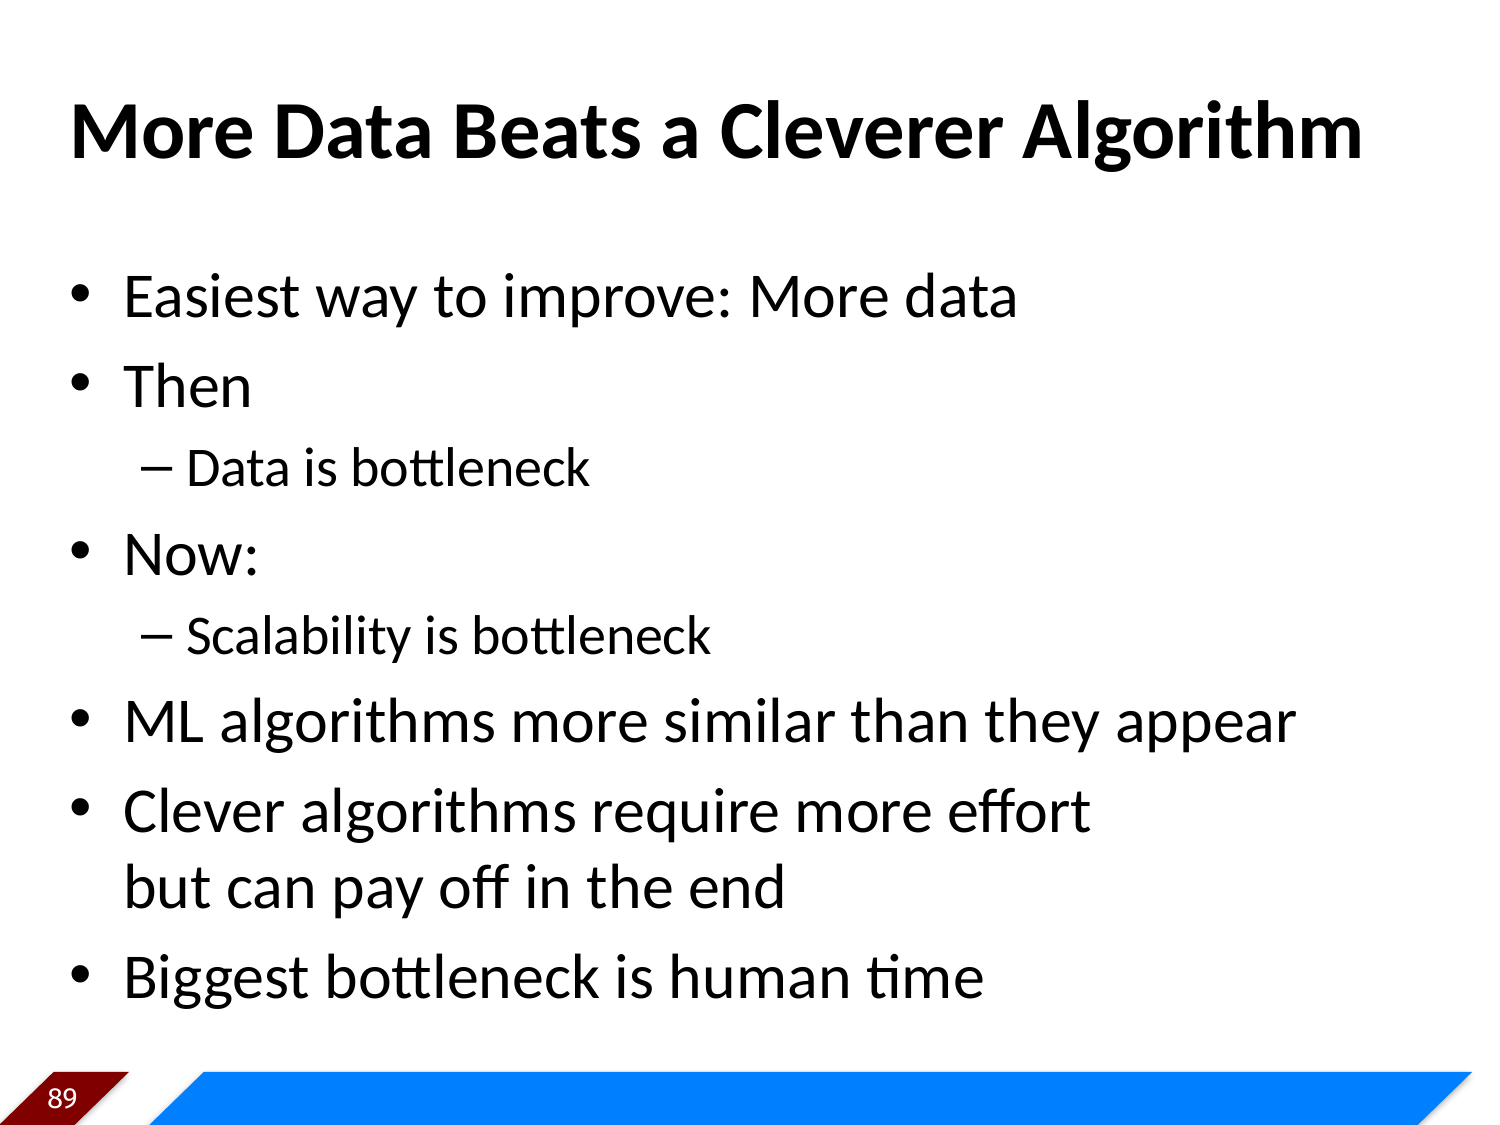

# More Data Beats a Cleverer Algorithm
Easiest way to improve: More data
Then
Data is bottleneck
Now:
Scalability is bottleneck
ML algorithms more similar than they appear
Clever algorithms require more effort
but can pay off in the end
Biggest bottleneck is human time